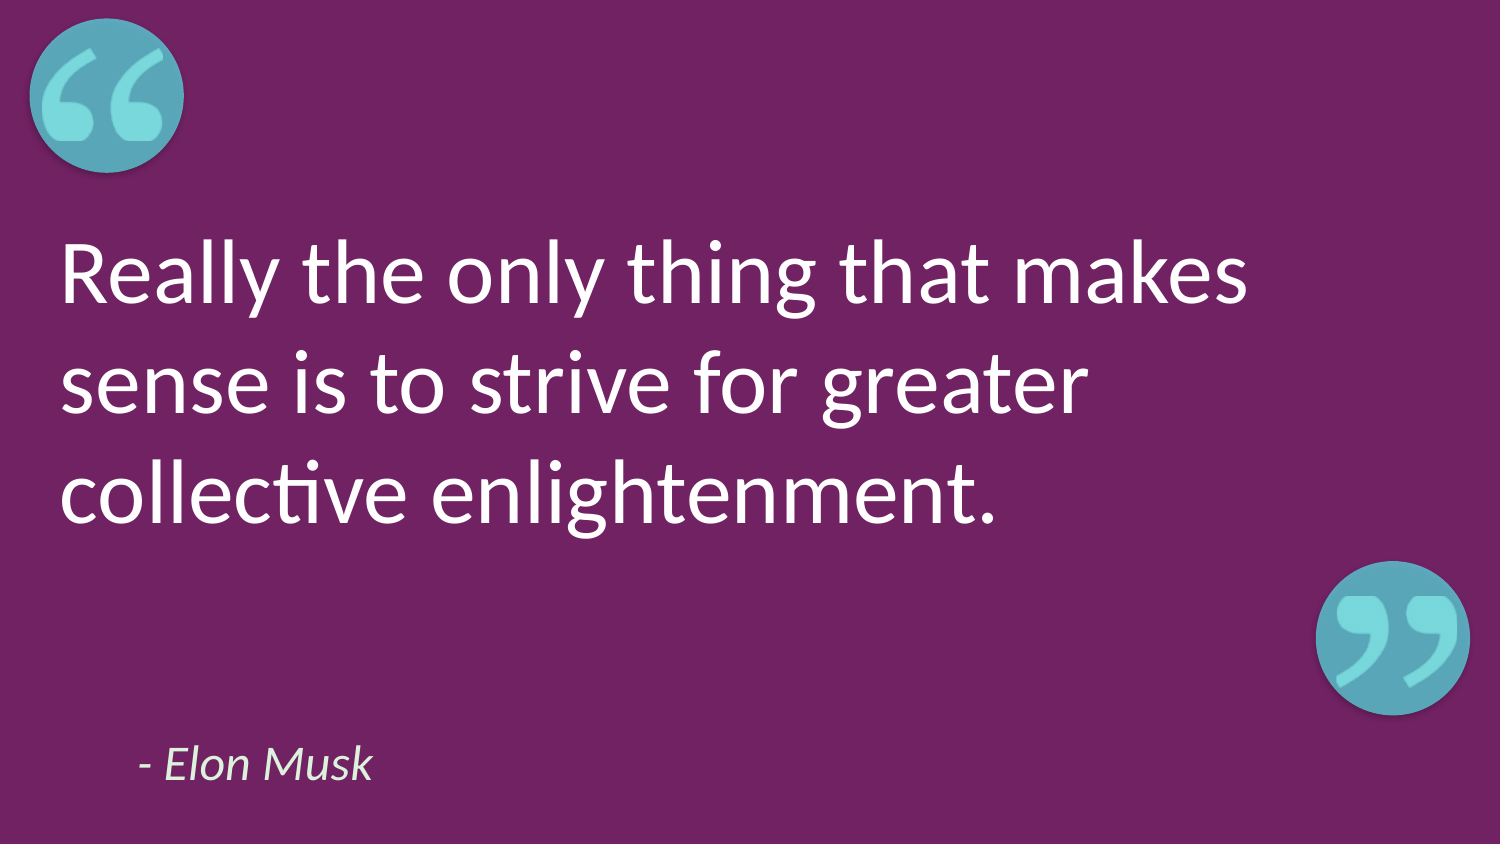

Really the only thing that makes sense is to strive for greater collective enlightenment.

- Elon Musk